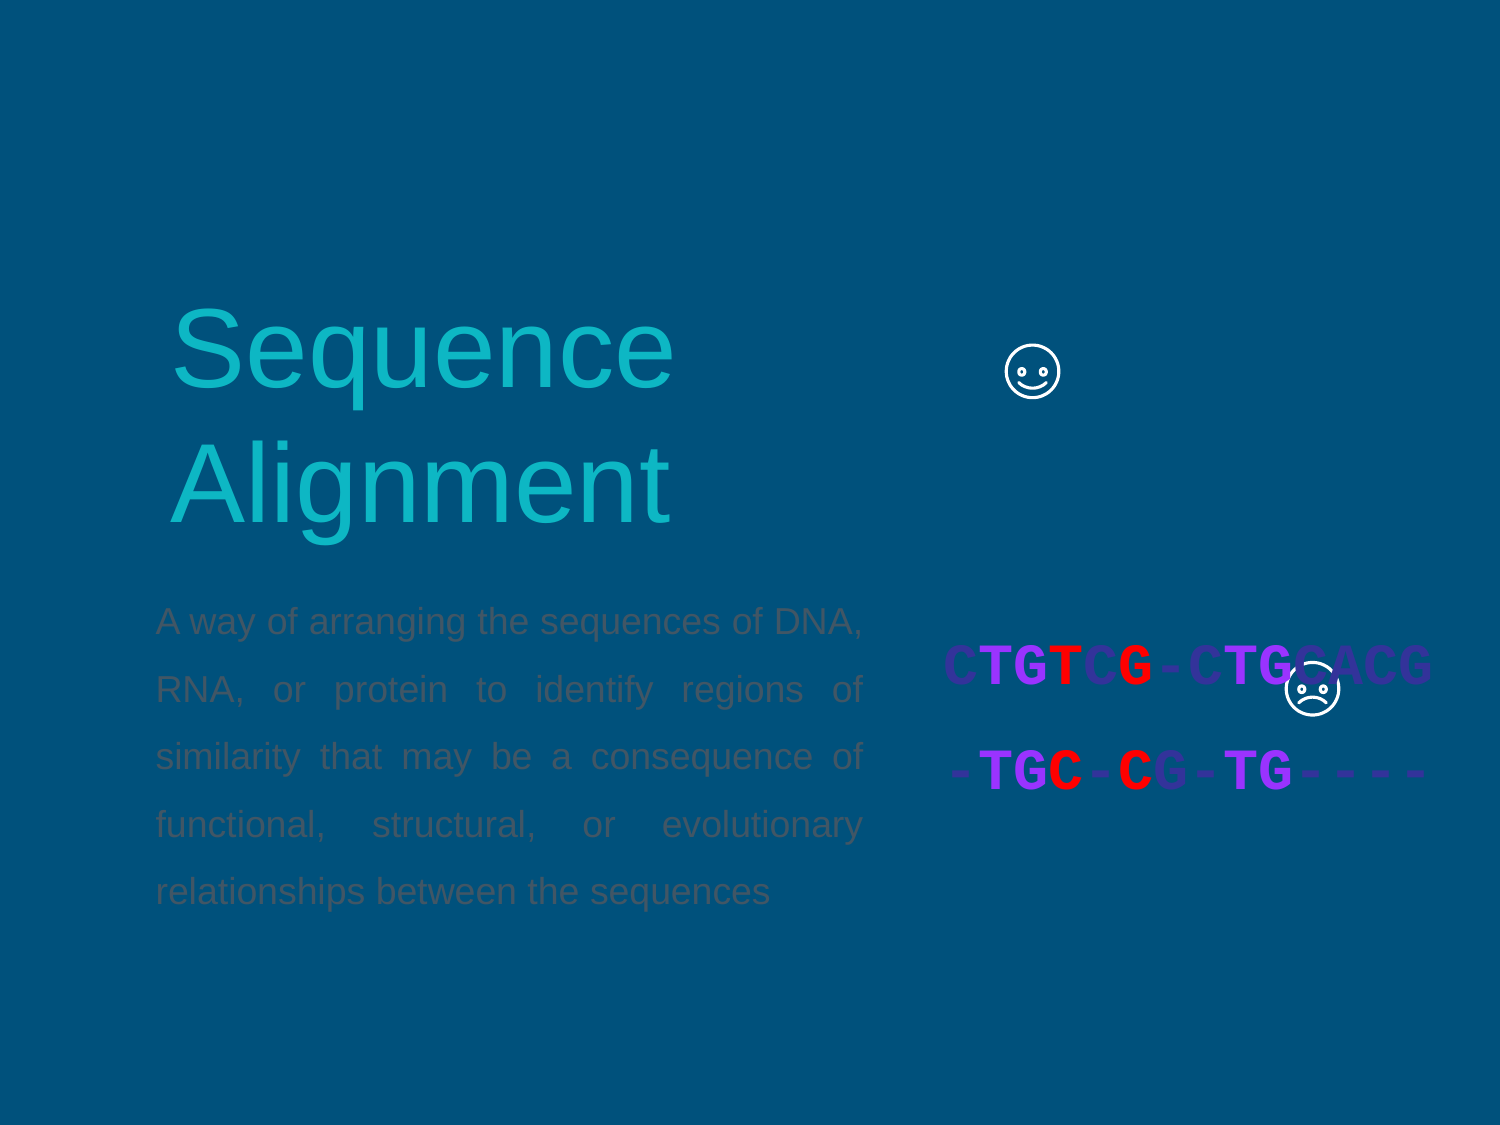

Sequence Alignment

A way of arranging the sequences of DNA, RNA, or protein to identify regions of similarity that may be a consequence of functional, structural, or evolutionary relationships between the sequences
CTGTCG-CTGCACG
-TGC-CG-TG----